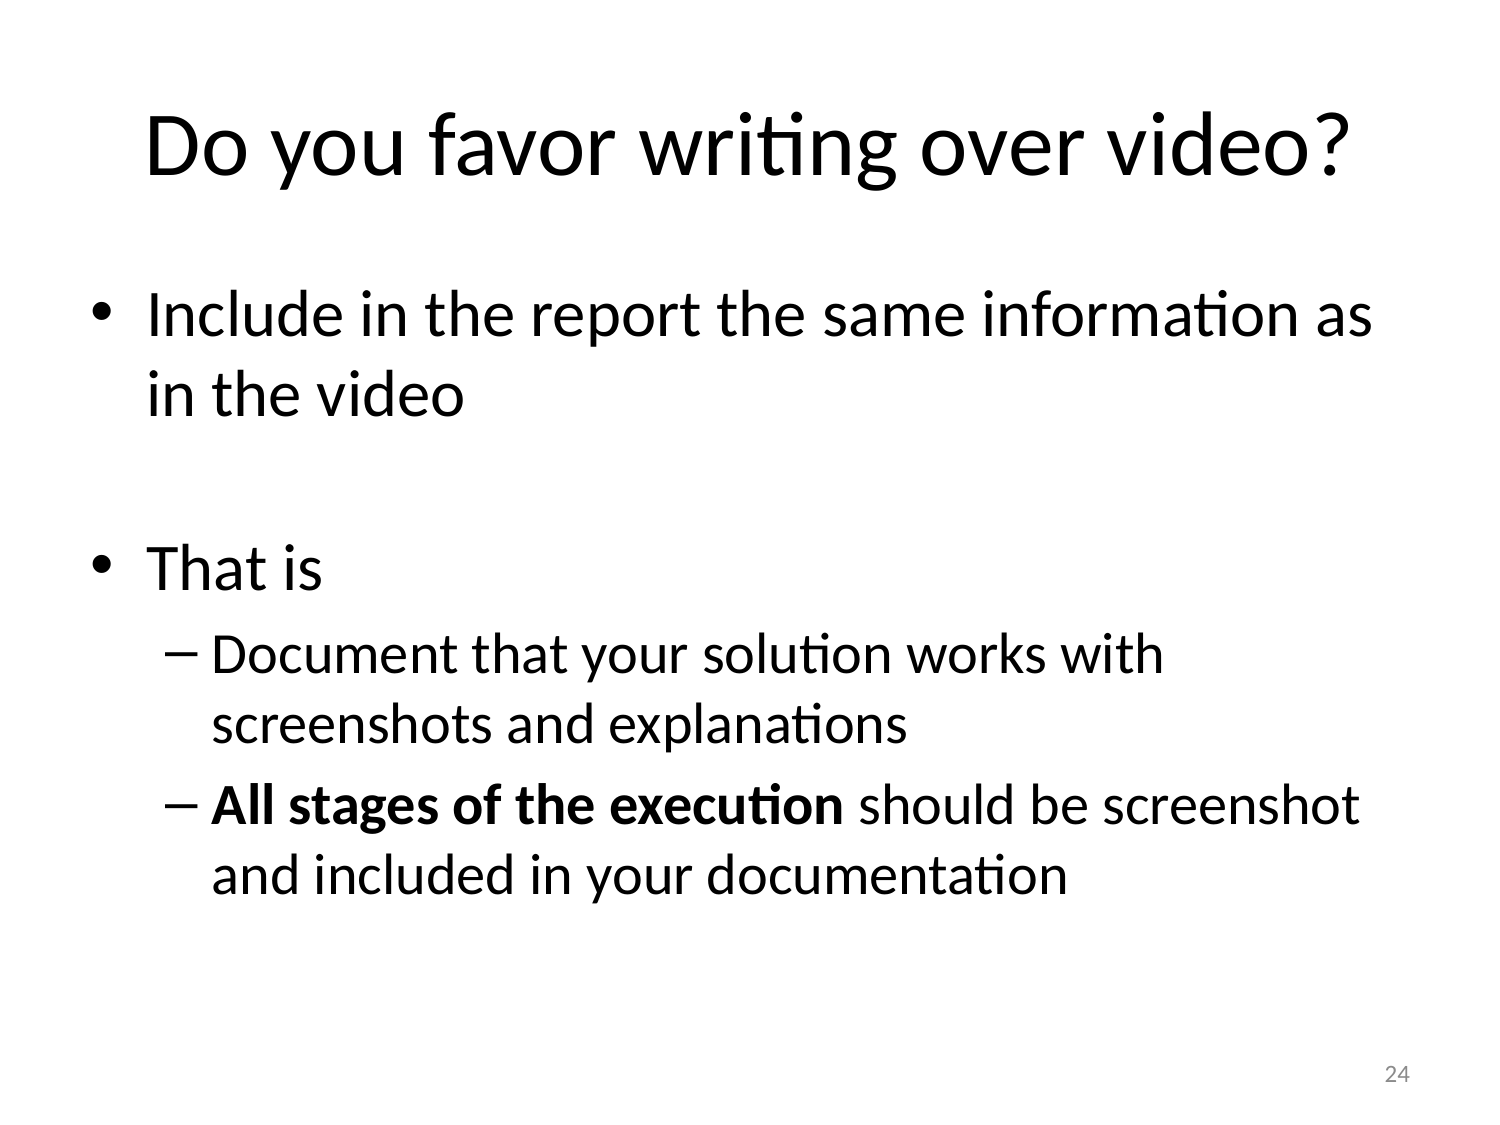

# Do you favor writing over video?
Include in the report the same information as in the video
That is
Document that your solution works with screenshots and explanations
All stages of the execution should be screenshot and included in your documentation
24